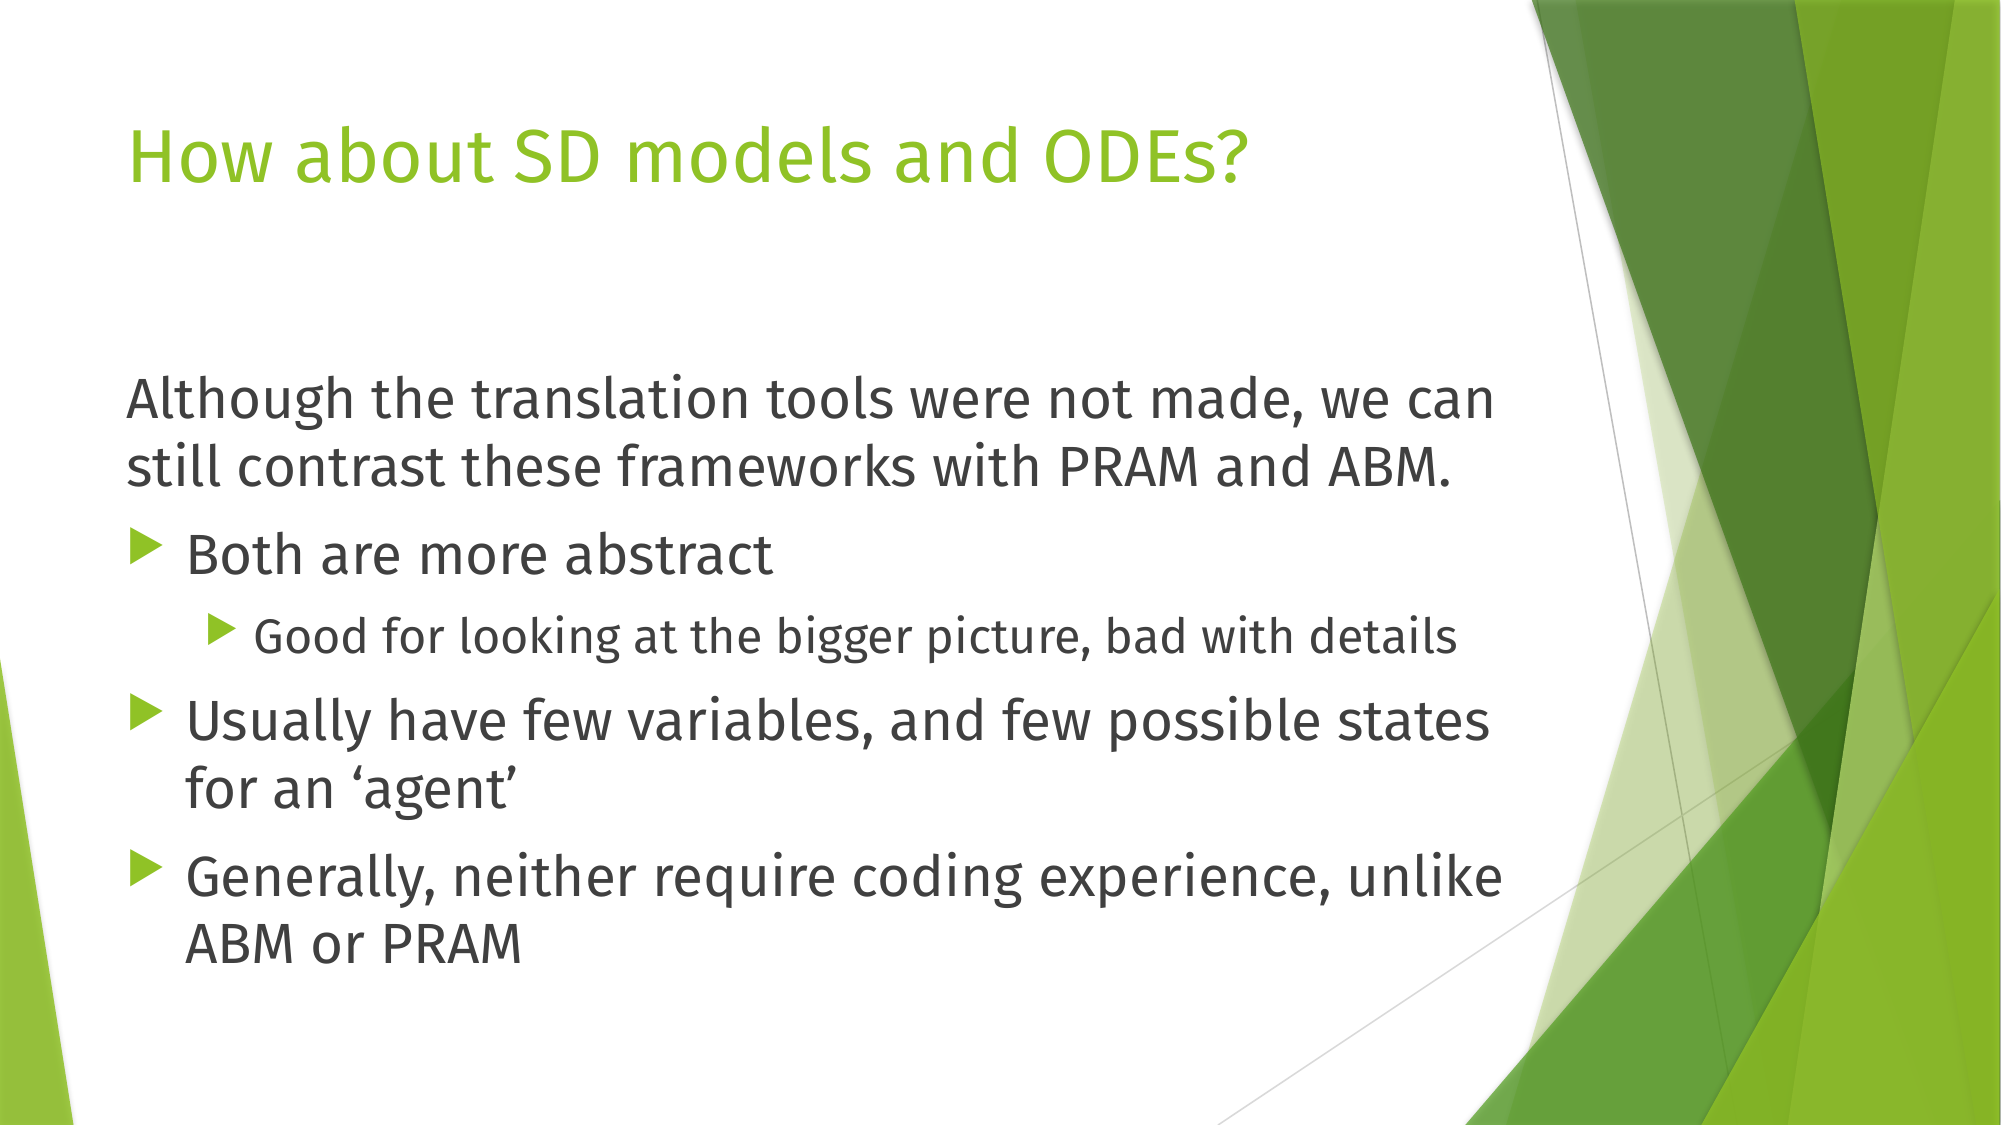

# How about SD models and ODEs?
Although the translation tools were not made, we can still contrast these frameworks with PRAM and ABM.
Both are more abstract
Good for looking at the bigger picture, bad with details
Usually have few variables, and few possible states for an ‘agent’
Generally, neither require coding experience, unlike ABM or PRAM